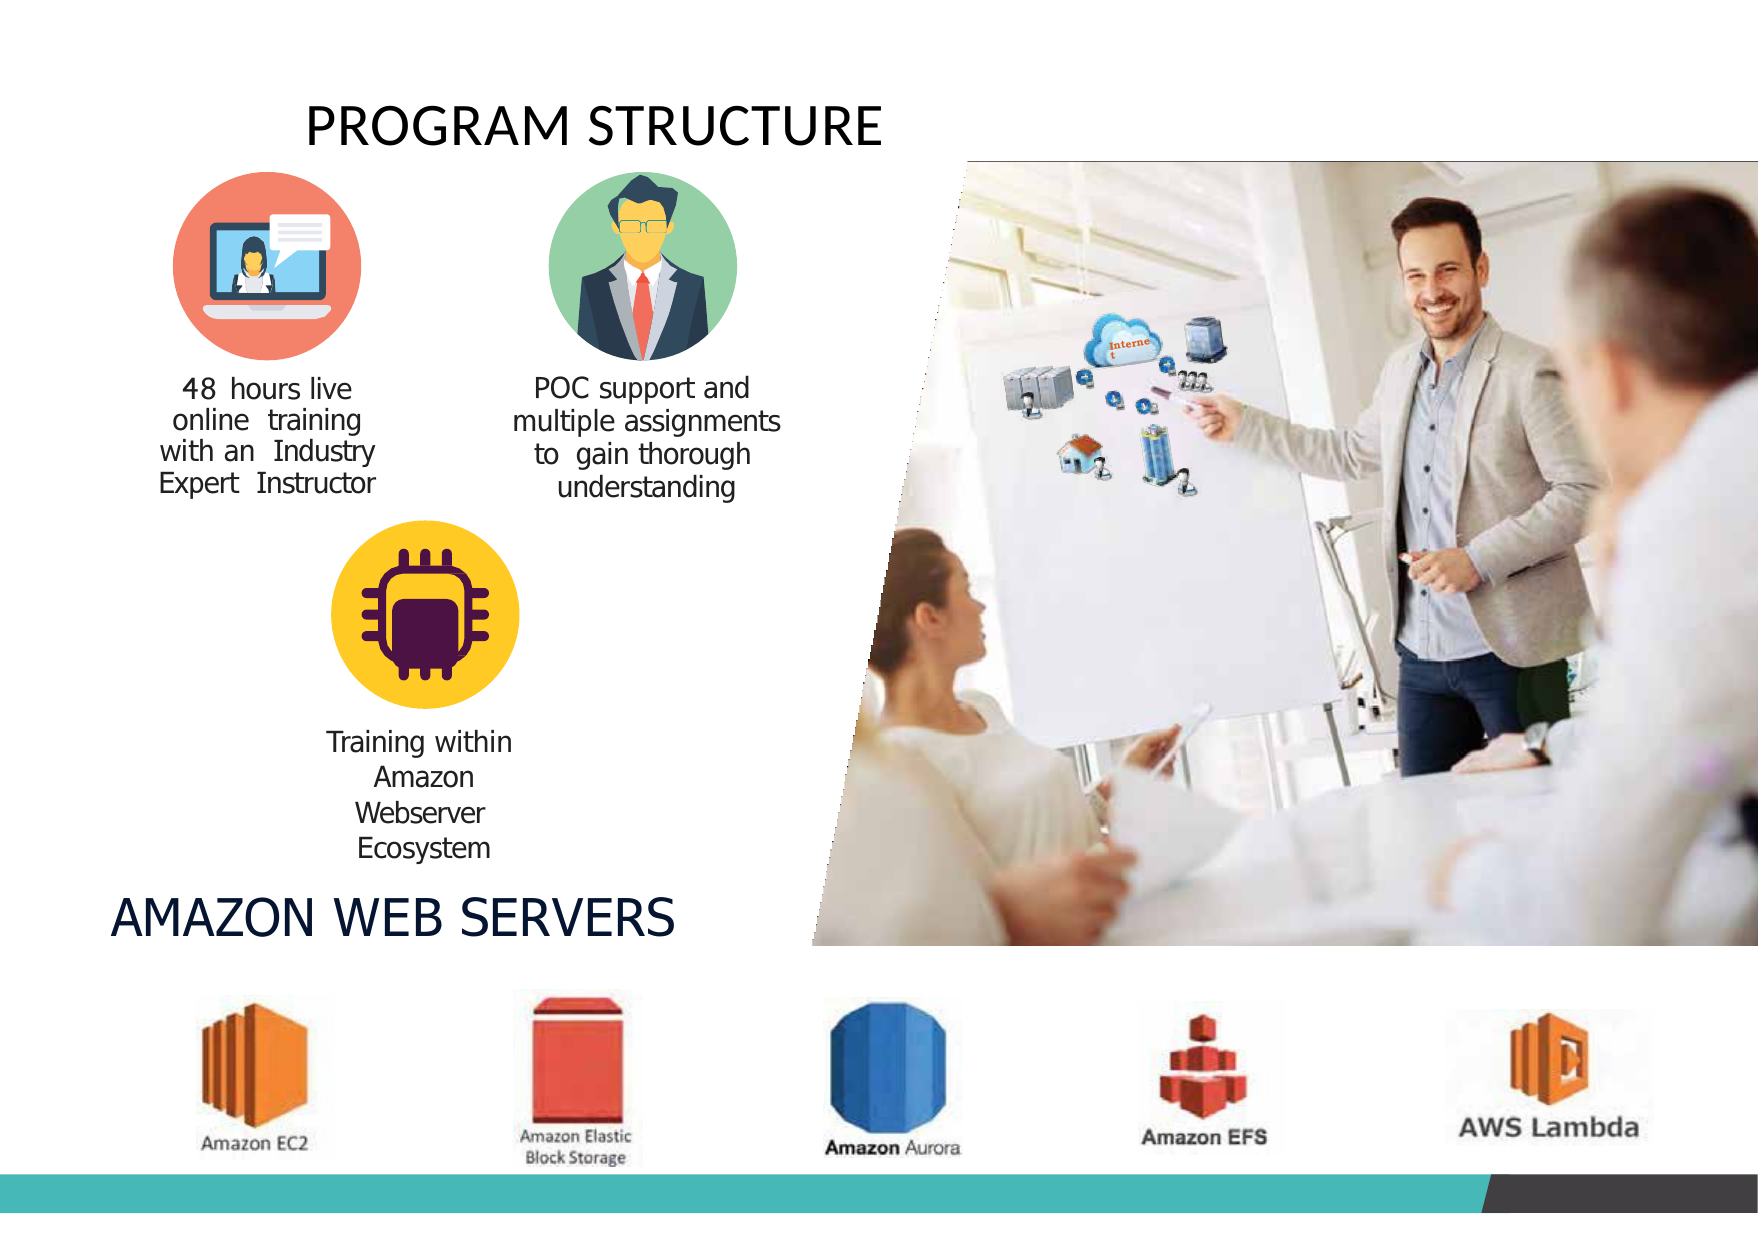

# PROGRAM STRUCTURE

Internet

POC support and  multiple assignments to  gain thorough  understanding
48 hours live online  training with an  Industry Expert  Instructor

Training within  Amazon Webserver  Ecosystem
AMAZON WEB SERVERS